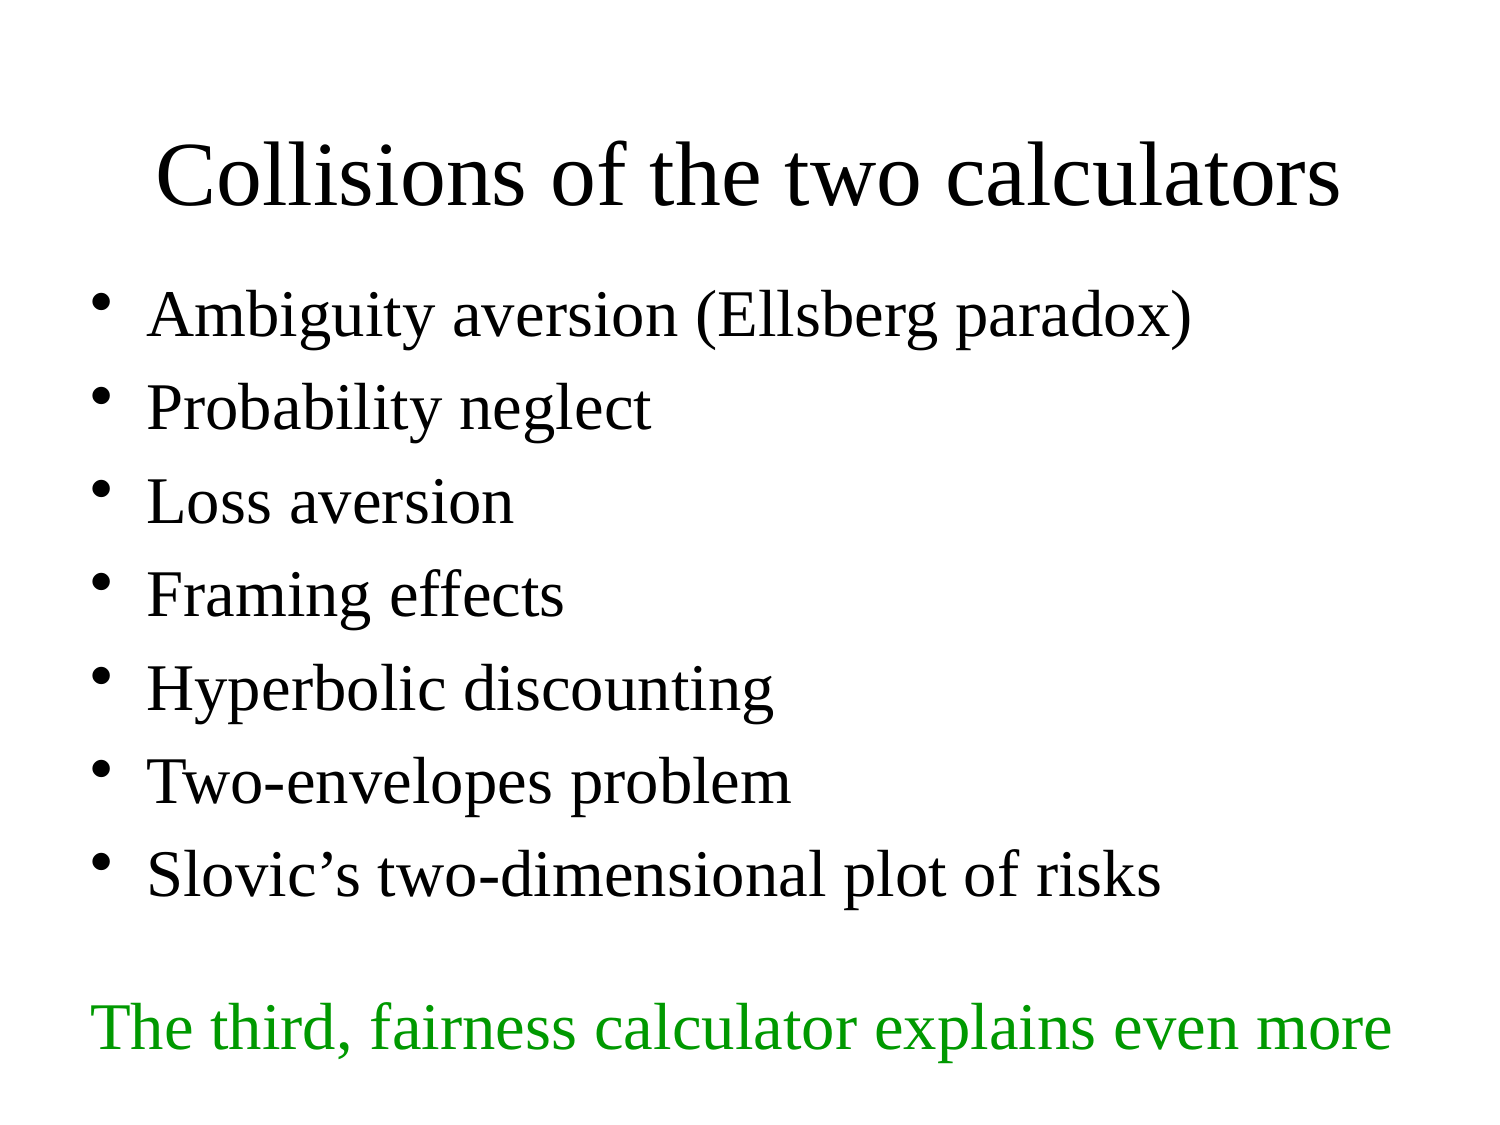

# Collisions of the two calculators
Ambiguity aversion (Ellsberg paradox)
Probability neglect
Loss aversion
Framing effects
Hyperbolic discounting
Two-envelopes problem
Slovic’s two-dimensional plot of risks

The third, fairness calculator explains even more

Human irrationality